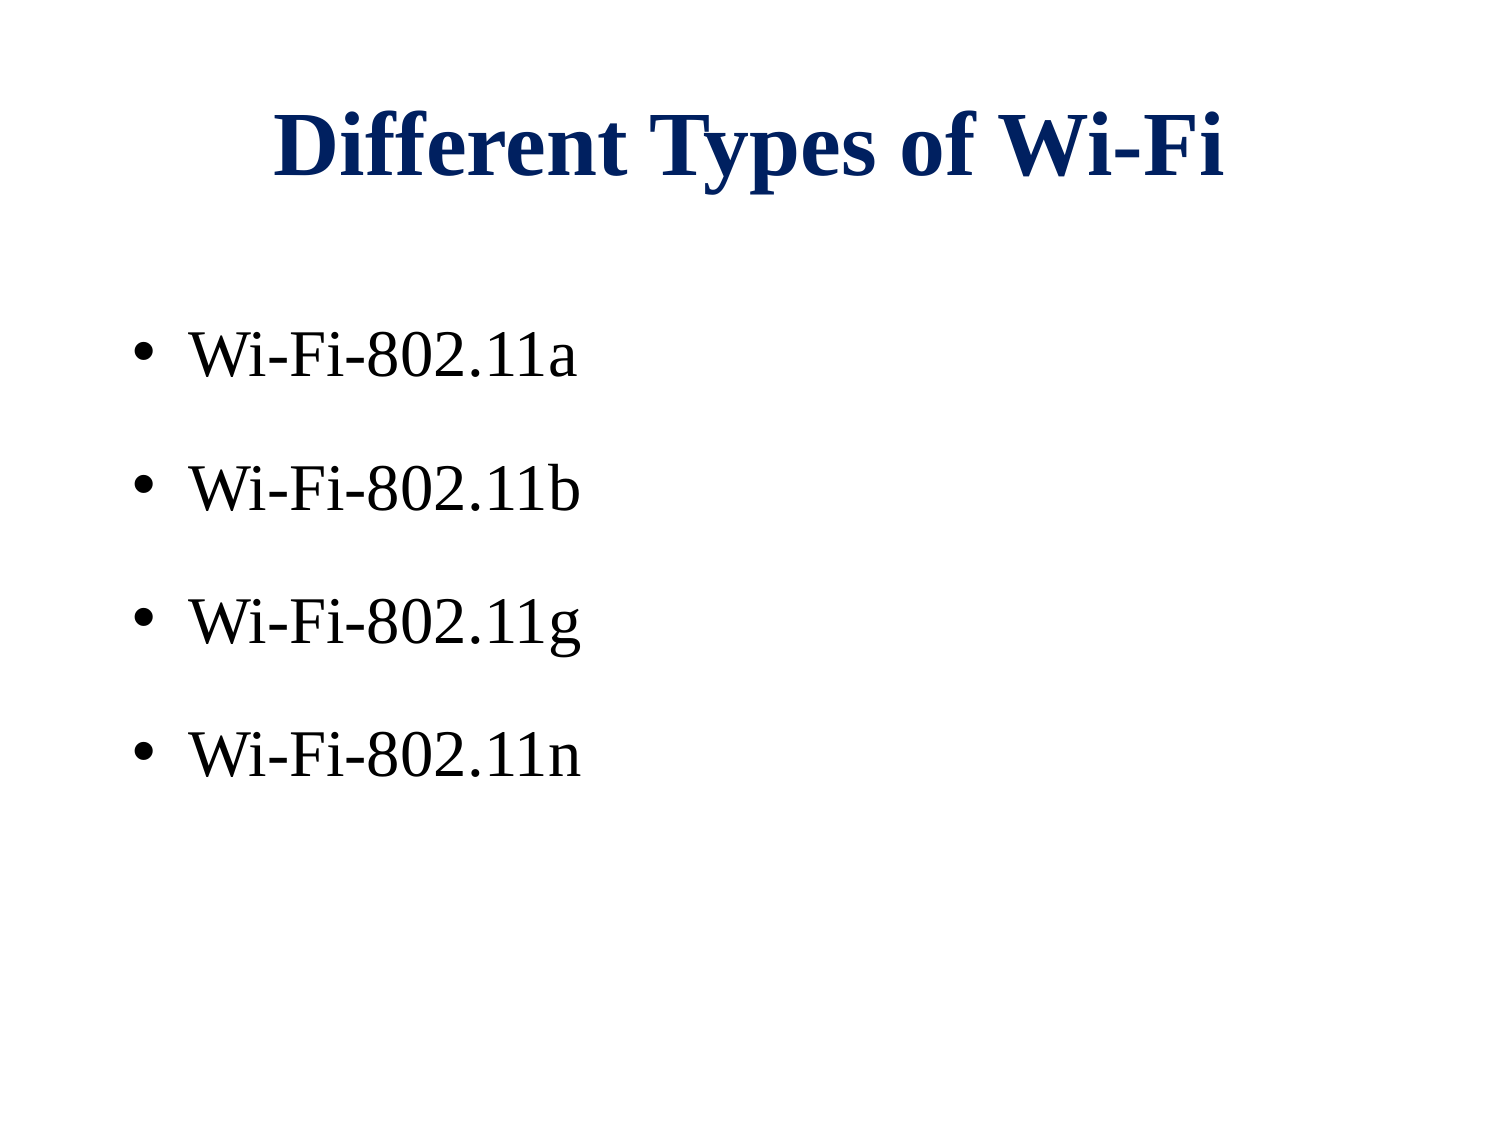

# Different Types of Wi-Fi
Wi-Fi-802.11a
Wi-Fi-802.11b
Wi-Fi-802.11g
Wi-Fi-802.11n